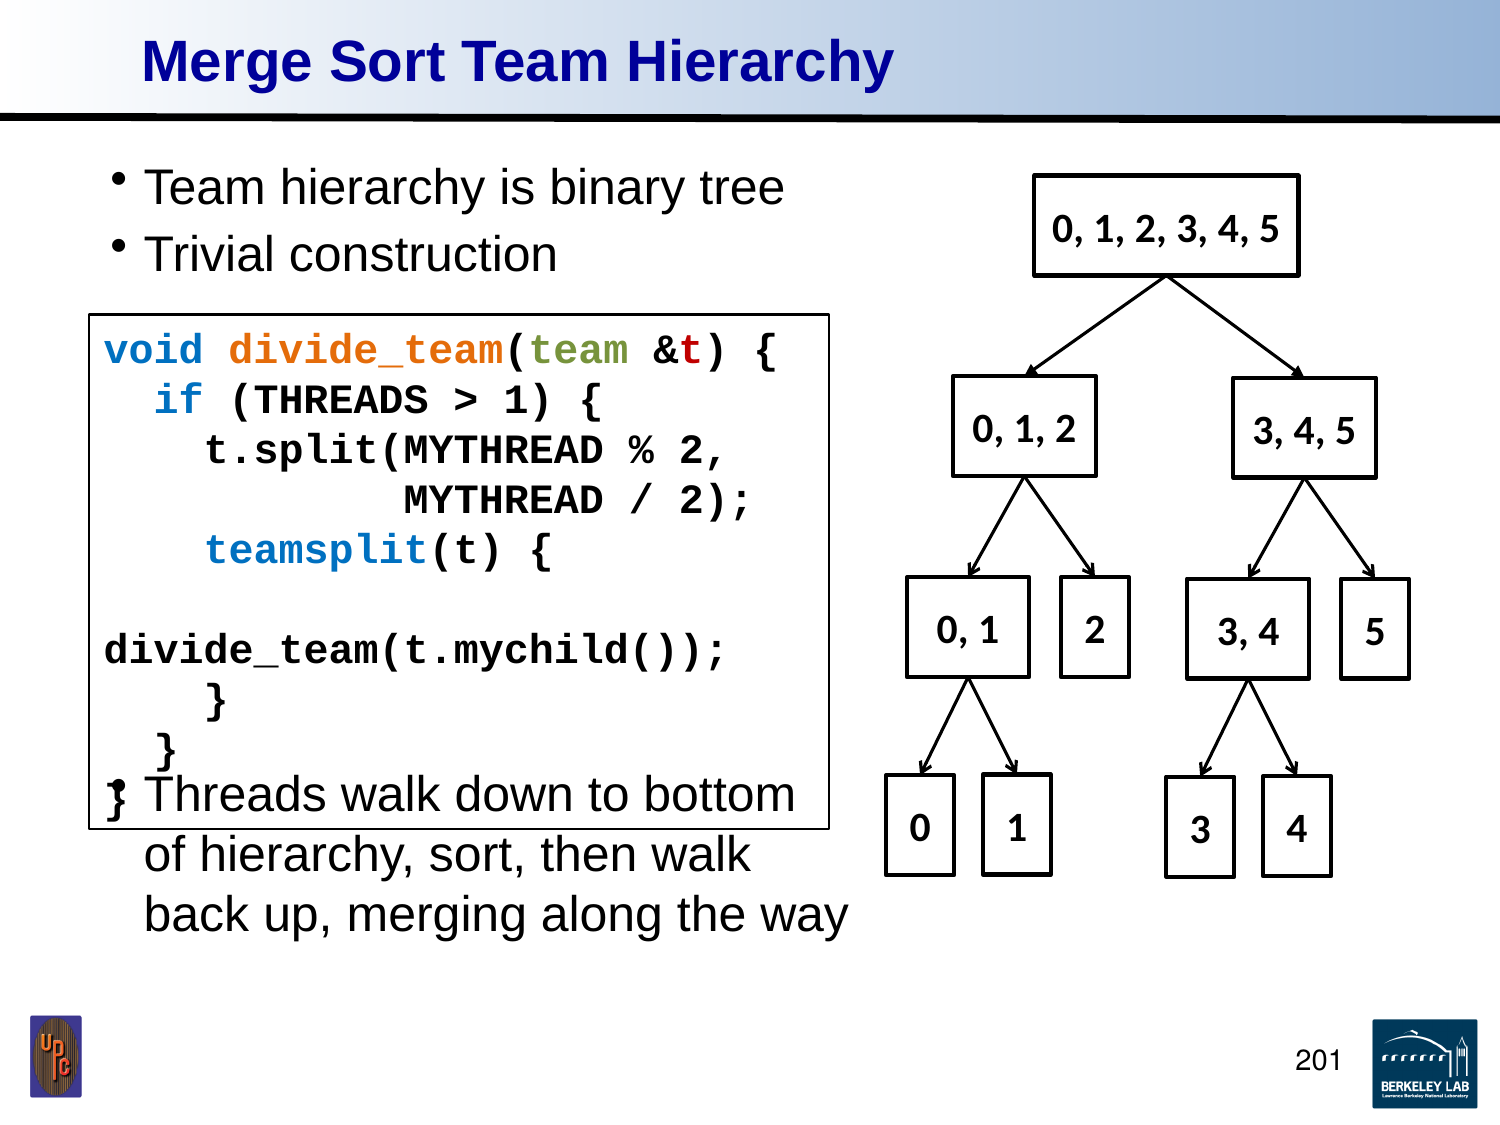

# Merge Sort Team Hierarchy
Team hierarchy is binary tree
Trivial construction

Threads walk down to bottom
of hierarchy, sort, then walk
back up, merging along the way
0, 1, 2, 3, 4, 5
0, 1, 2
0, 1
2
1
0
3, 4, 5
3, 4
5
4
3
void divide_team(team &t) {
  if (THREADS > 1) {
    t.split(MYTHREAD % 2,
            MYTHREAD / 2);
    teamsplit(t) {
      divide_team(t.mychild());
    }
  }
}
201